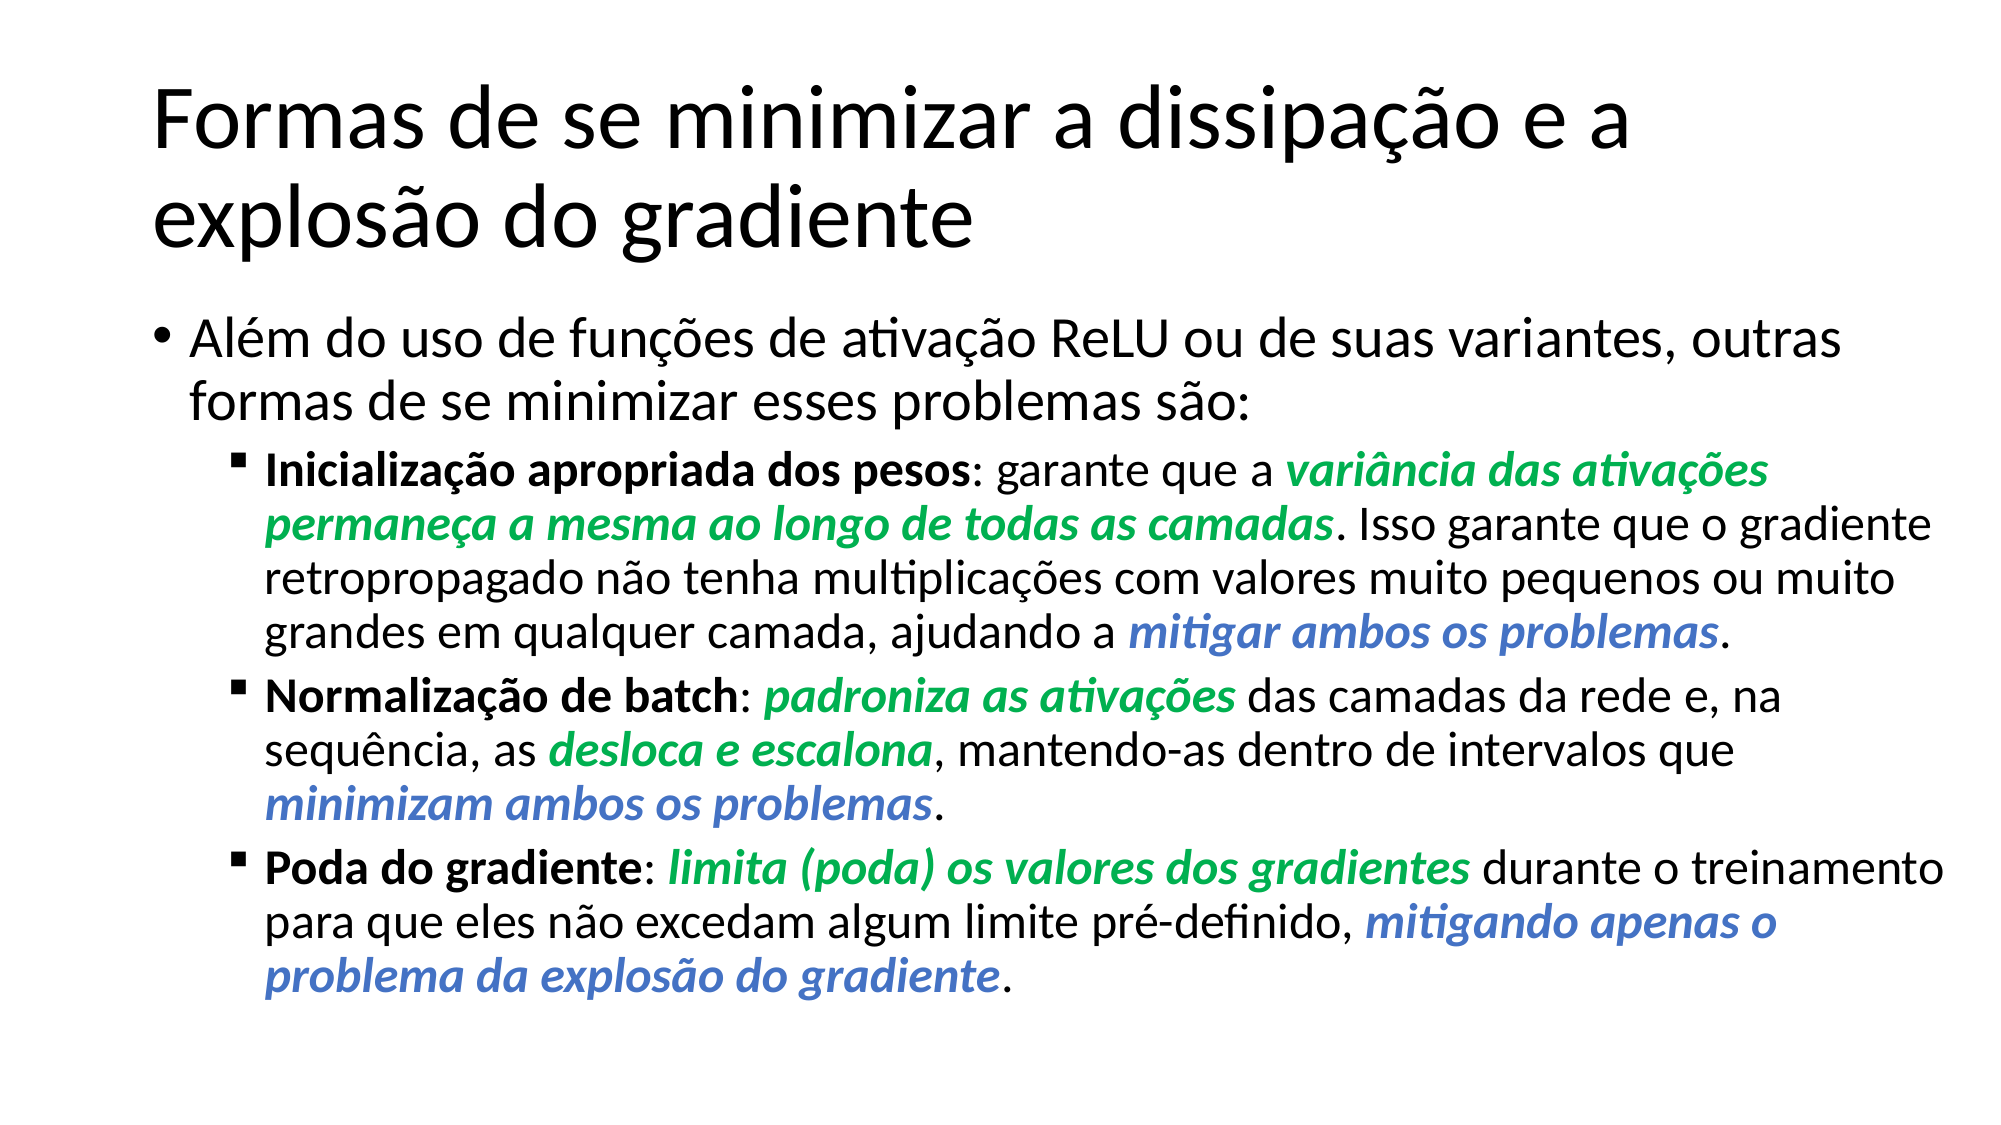

# Formas de se minimizar a dissipação e a explosão do gradiente
Além do uso de funções de ativação ReLU ou de suas variantes, outras formas de se minimizar esses problemas são:
Inicialização apropriada dos pesos: garante que a variância das ativações permaneça a mesma ao longo de todas as camadas. Isso garante que o gradiente retropropagado não tenha multiplicações com valores muito pequenos ou muito grandes em qualquer camada, ajudando a mitigar ambos os problemas.
Normalização de batch: padroniza as ativações das camadas da rede e, na sequência, as desloca e escalona, mantendo-as dentro de intervalos que minimizam ambos os problemas.
Poda do gradiente: limita (poda) os valores dos gradientes durante o treinamento para que eles não excedam algum limite pré-definido, mitigando apenas o problema da explosão do gradiente.